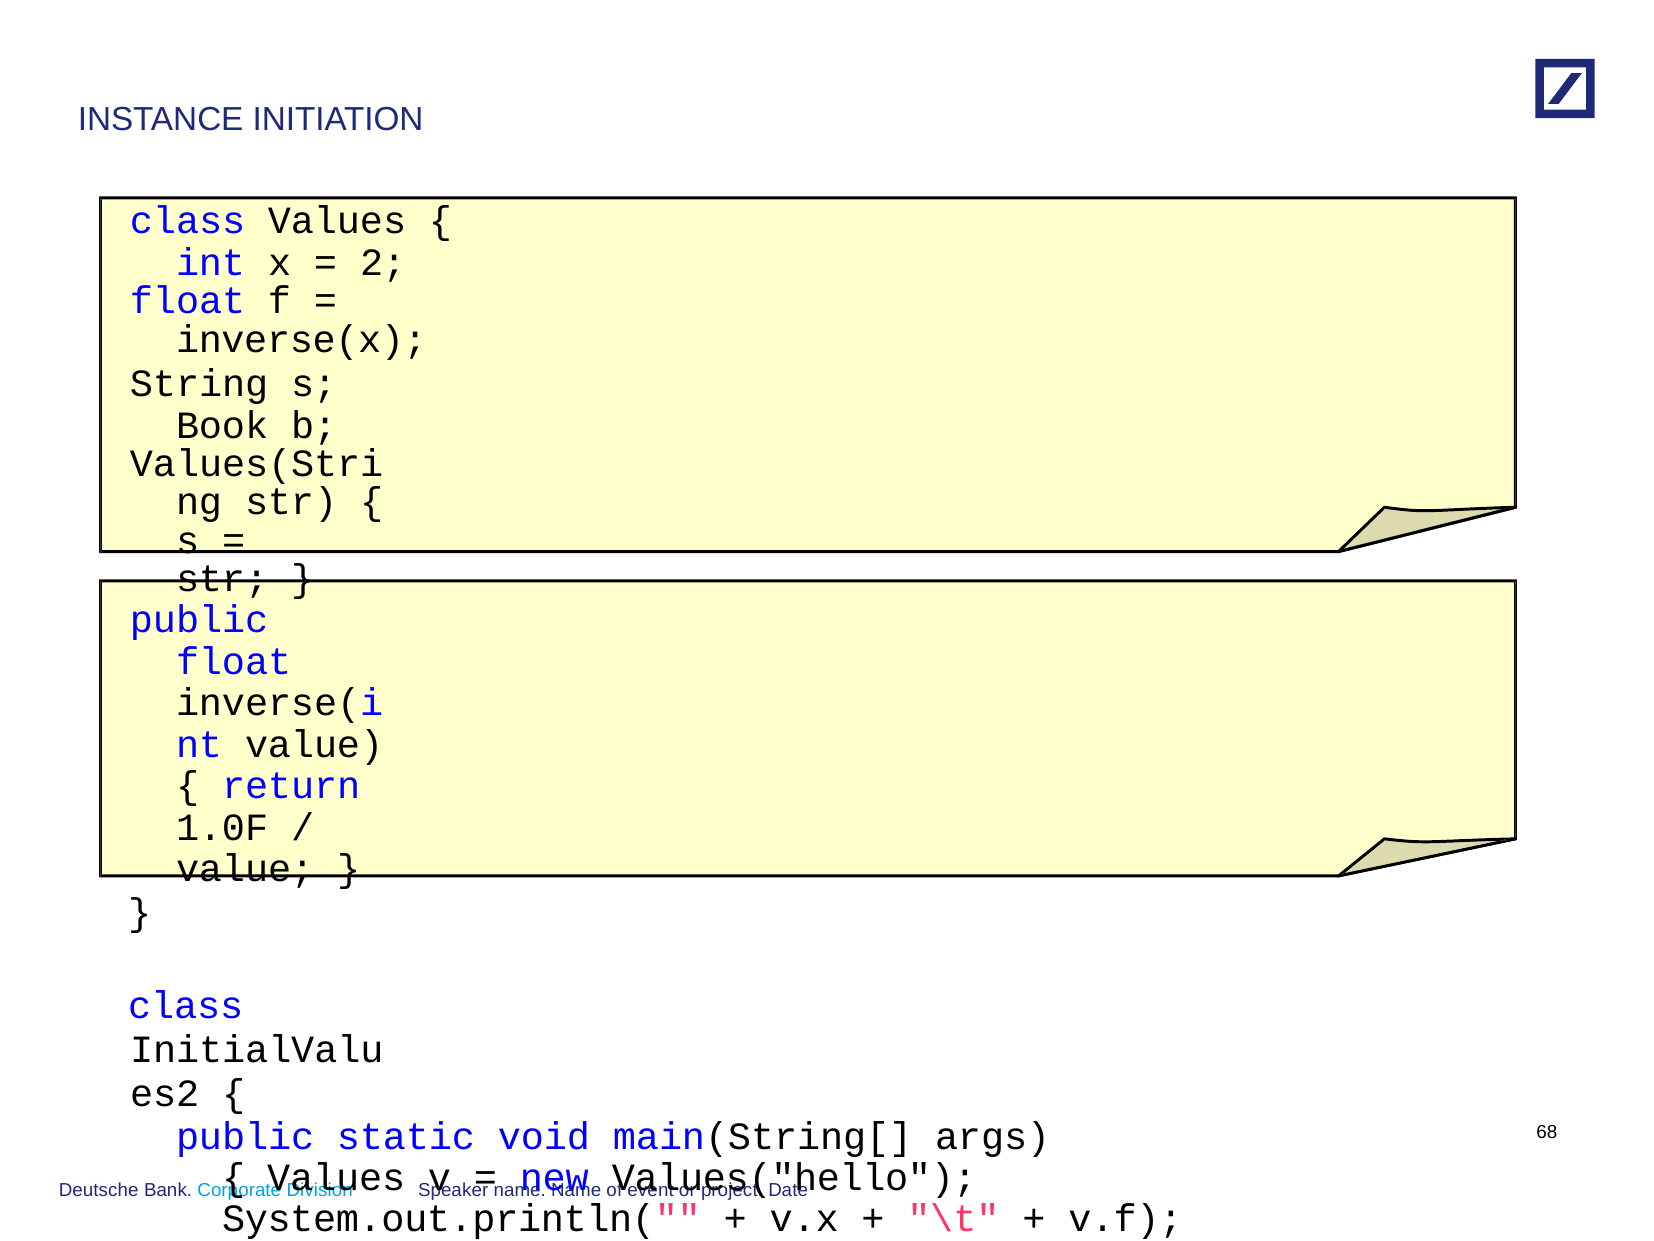

# INSTANCE INITIATION
class Values { int x = 2;
float f = inverse(x);
String s; Book b;
Values(String str) { s = str; }
public float inverse(int value) { return 1.0F / value; }
}

class InitialValues2 {
public static void main(String[] args) { Values v = new Values("hello"); System.out.println("" + v.x + "\t" + v.f);
System.out.println("" + v.s + "\t" + v.b);
}
}
$ java InitialValues2
2 0.5
hello null

68
Speaker name. Name of event or project. Date